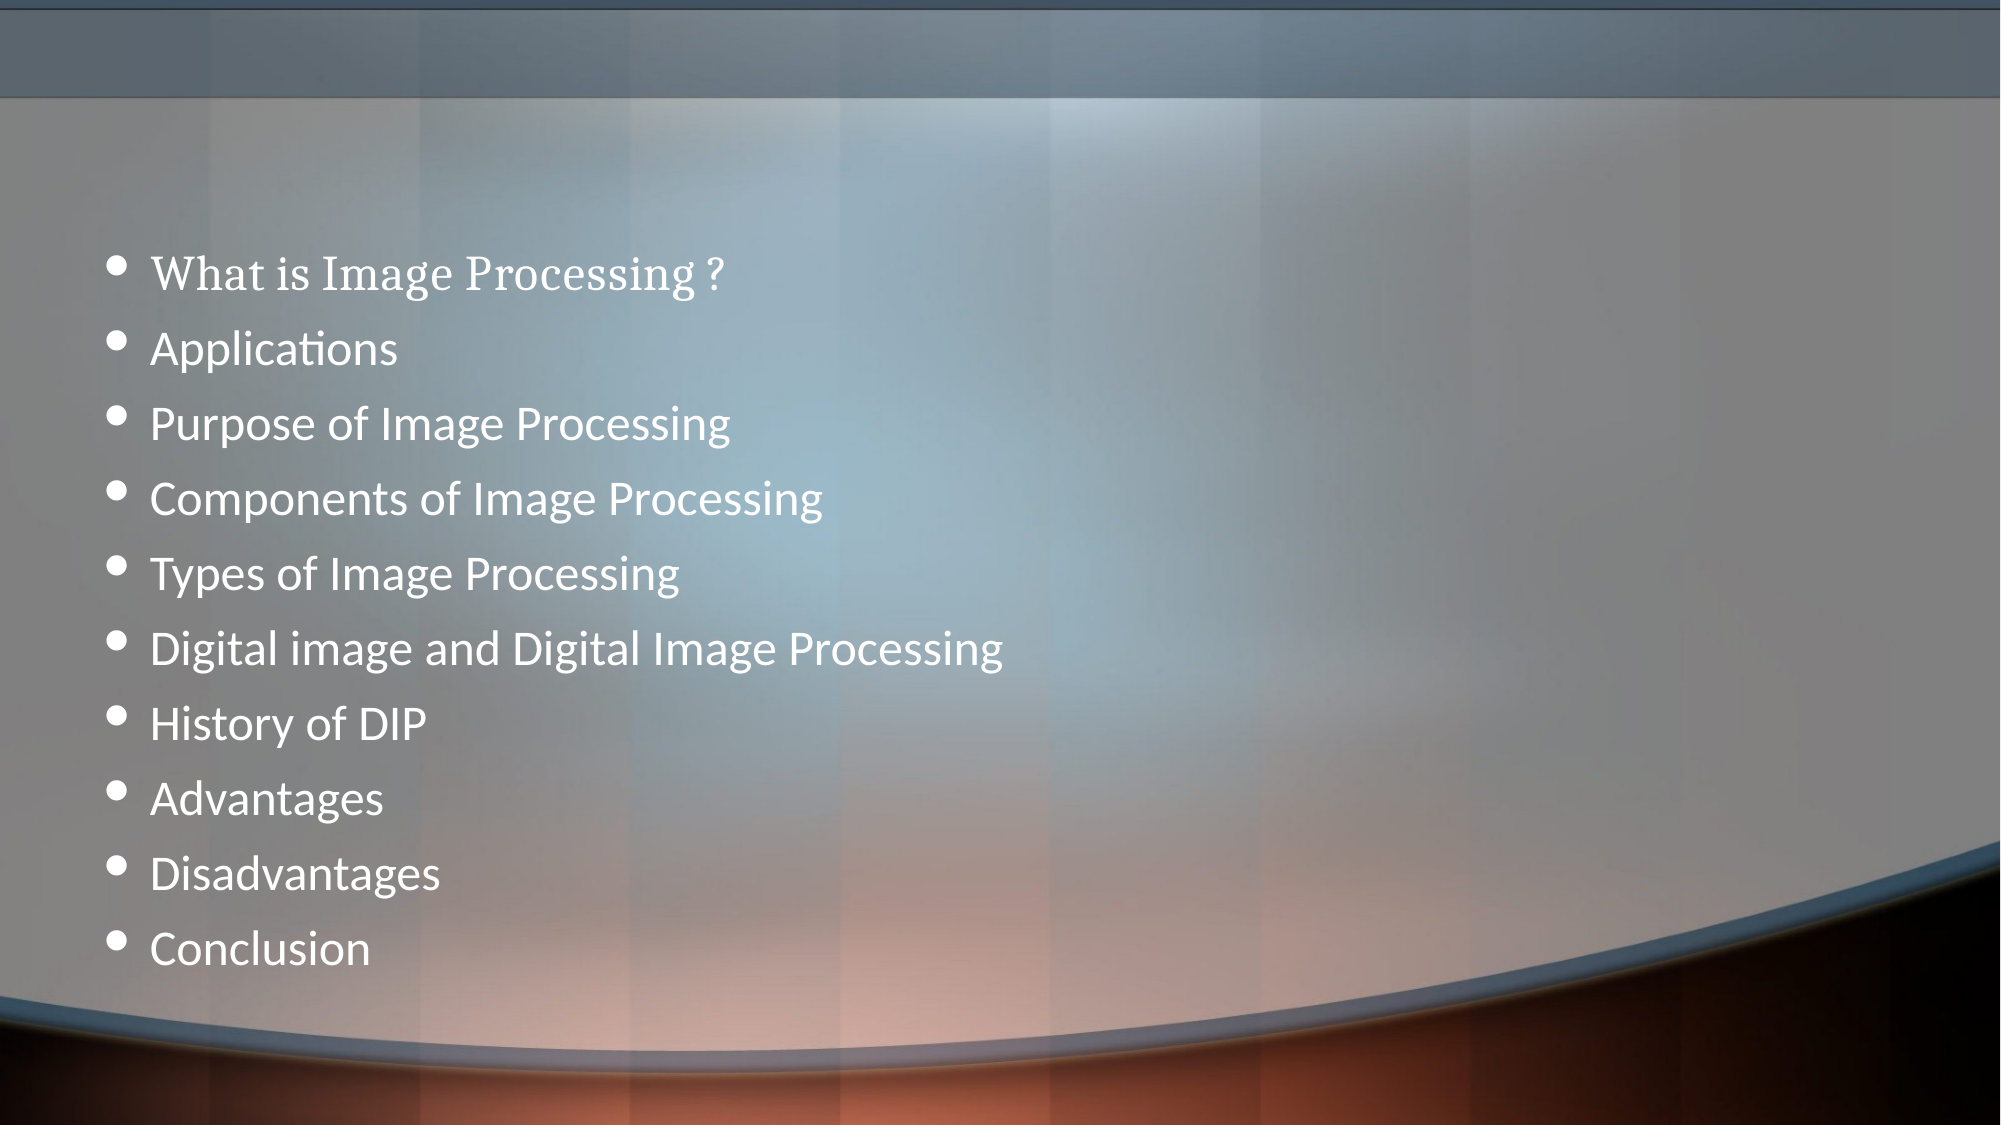

# Content
What is Image Processing ?
Applications
Purpose of Image Processing
Components of Image Processing
Types of Image Processing
Digital image and Digital Image Processing
History of DIP
Advantages
Disadvantages
Conclusion